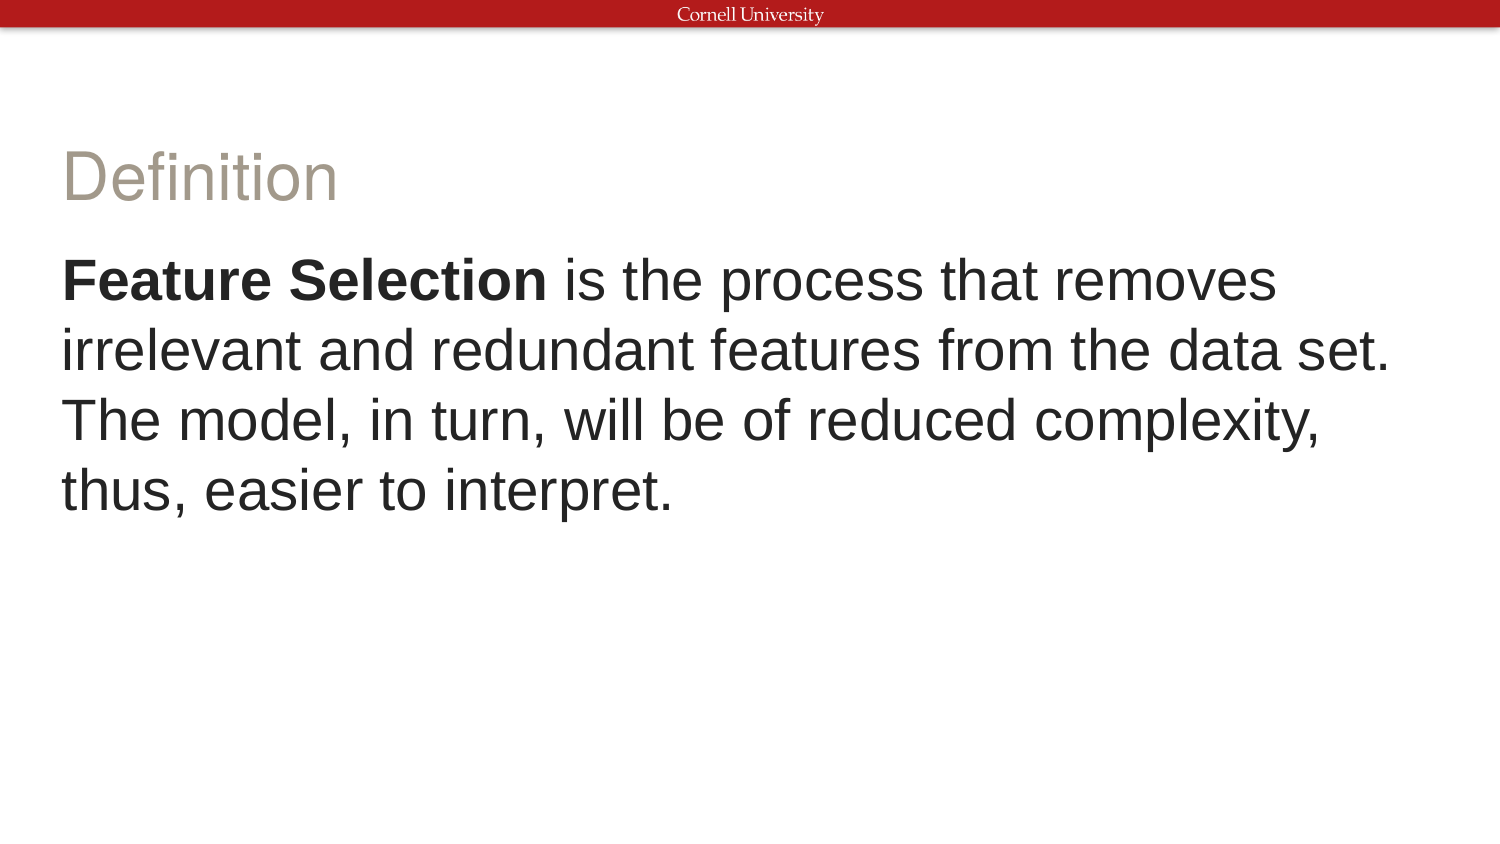

# Definition
Feature Selection is the process that removes irrelevant and redundant features from the data set. The model, in turn, will be of reduced complexity, thus, easier to interpret.